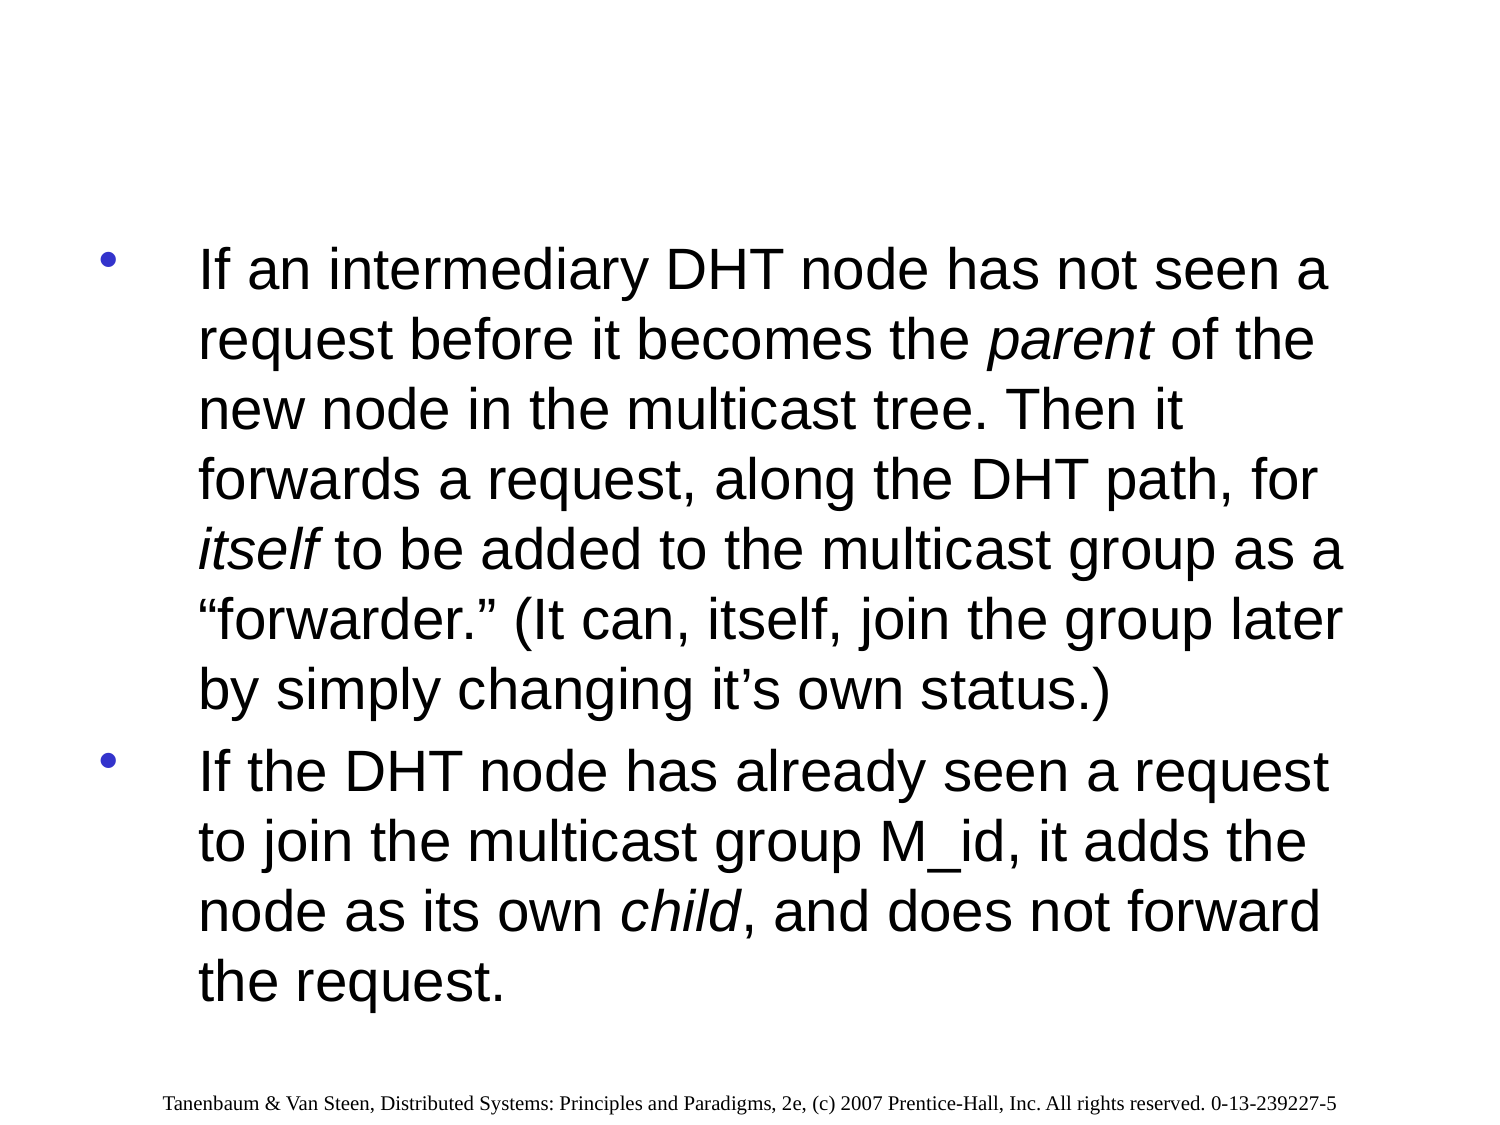

#
If an intermediary DHT node has not seen a request before it becomes the parent of the new node in the multicast tree. Then it forwards a request, along the DHT path, for itself to be added to the multicast group as a “forwarder.” (It can, itself, join the group later by simply changing it’s own status.)
If the DHT node has already seen a request to join the multicast group M_id, it adds the node as its own child, and does not forward the request.

Tanenbaum & Van Steen, Distributed Systems: Principles and Paradigms, 2e, (c) 2007 Prentice-Hall, Inc. All rights reserved. 0-13-239227-5